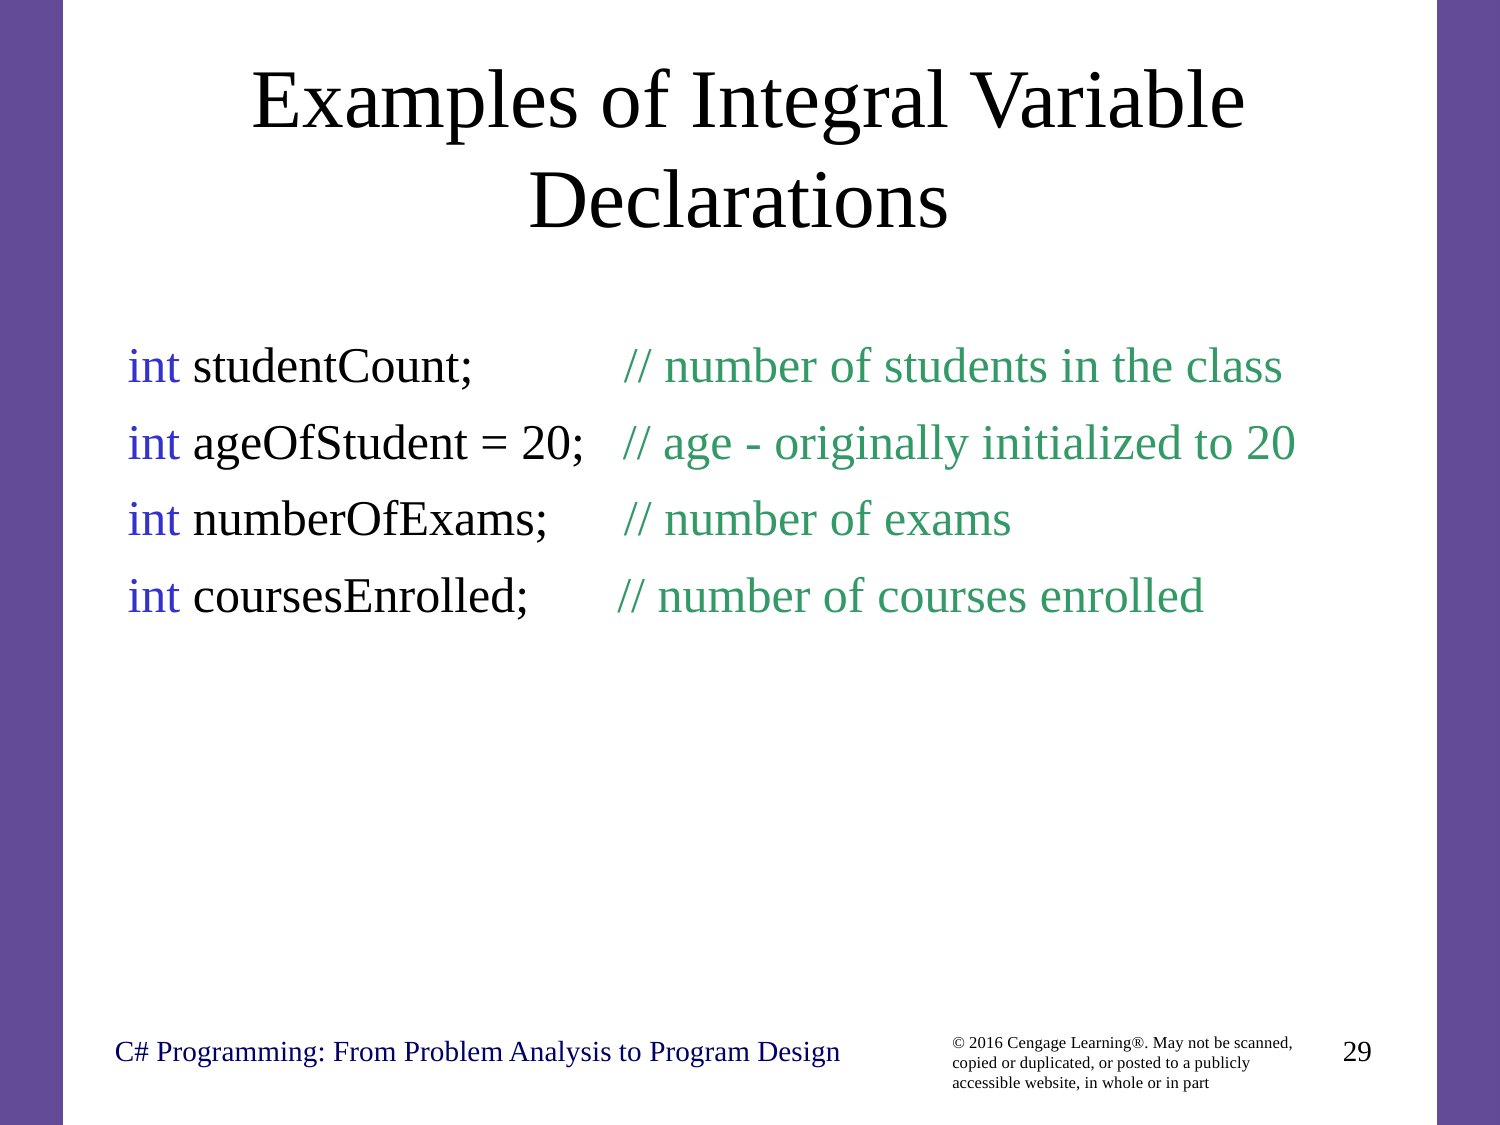

# Examples of Integral Variable Declarations
int studentCount;            // number of students in the class
int ageOfStudent = 20;   // age - originally initialized to 20
int numberOfExams;      // number of exams
int coursesEnrolled;       // number of courses enrolled
C# Programming: From Problem Analysis to Program Design

29